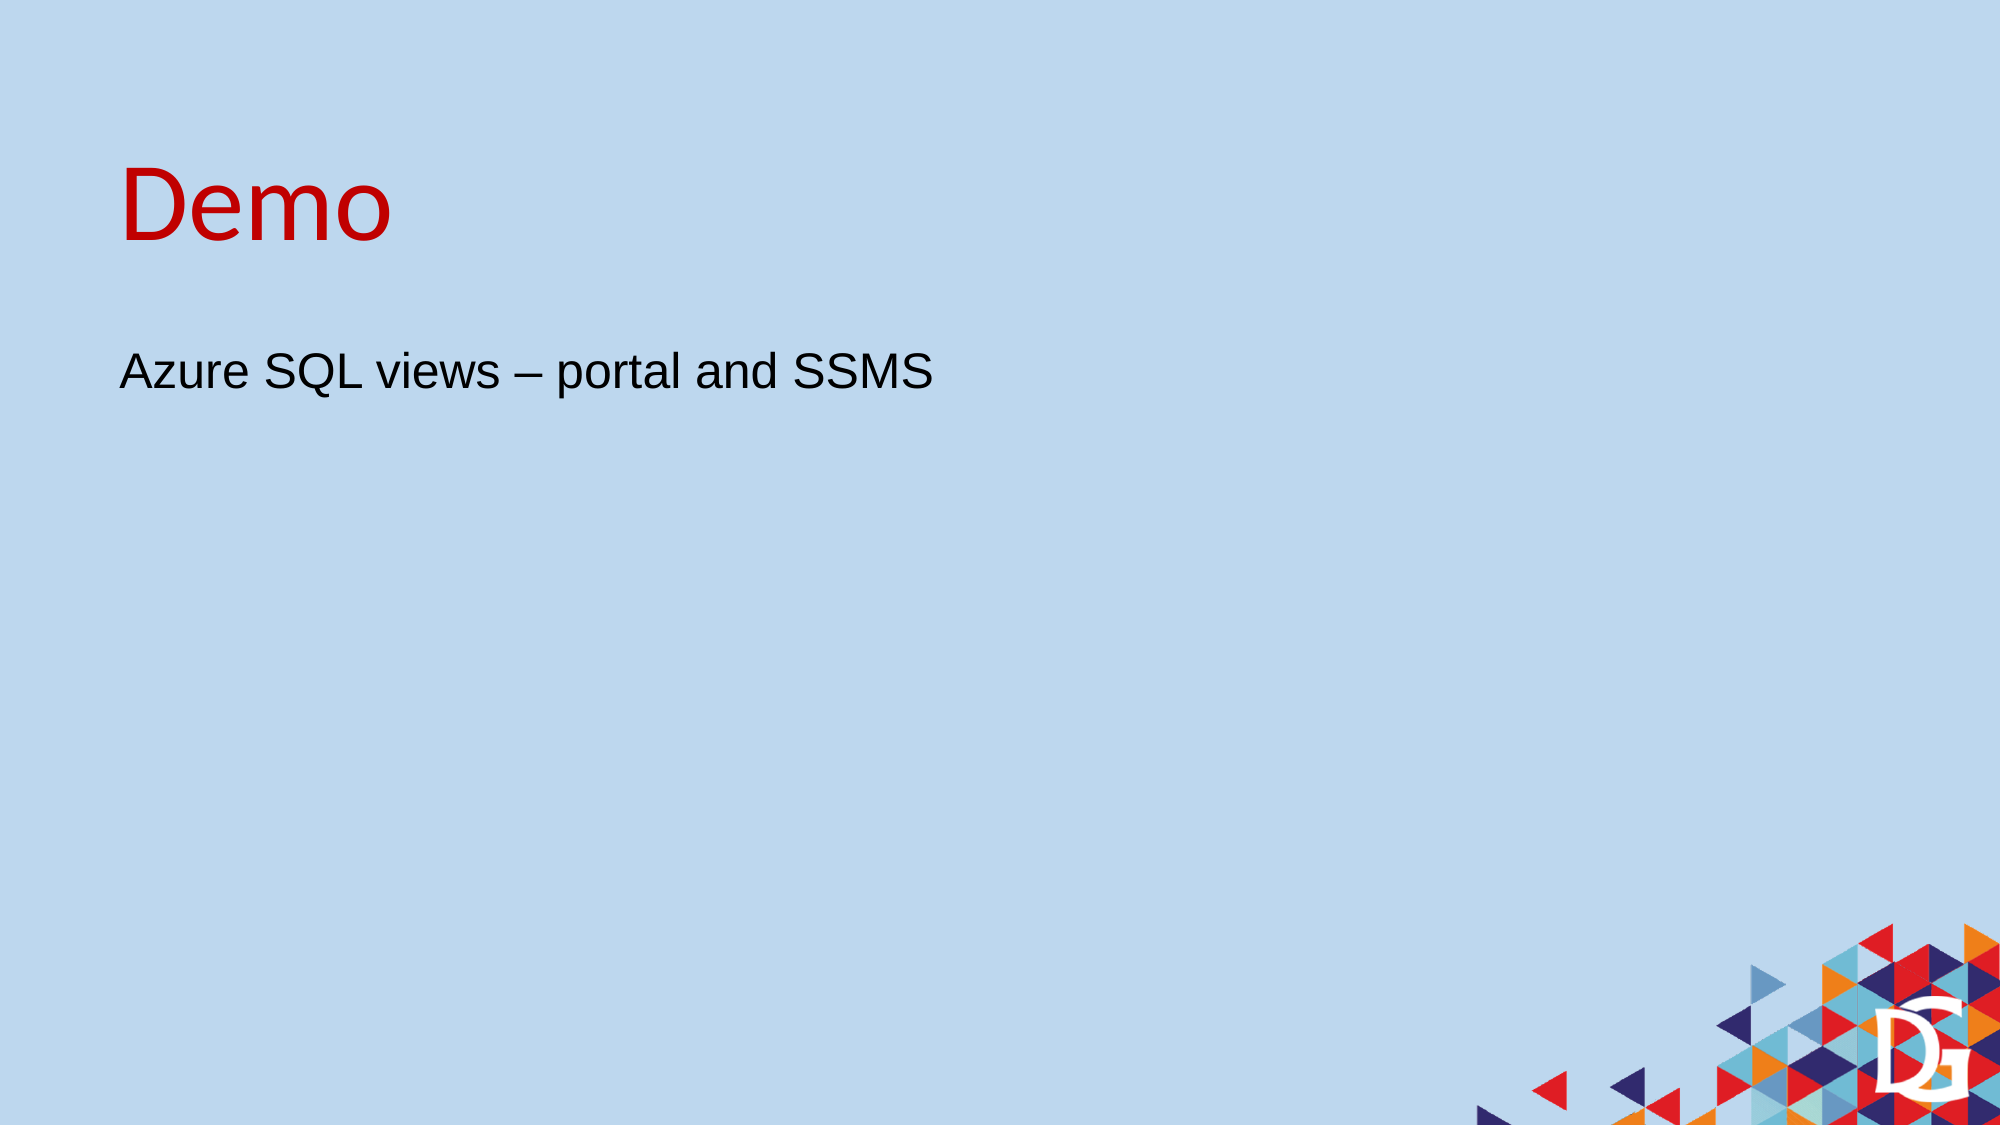

# Demo
Azure SQL views – portal and SSMS